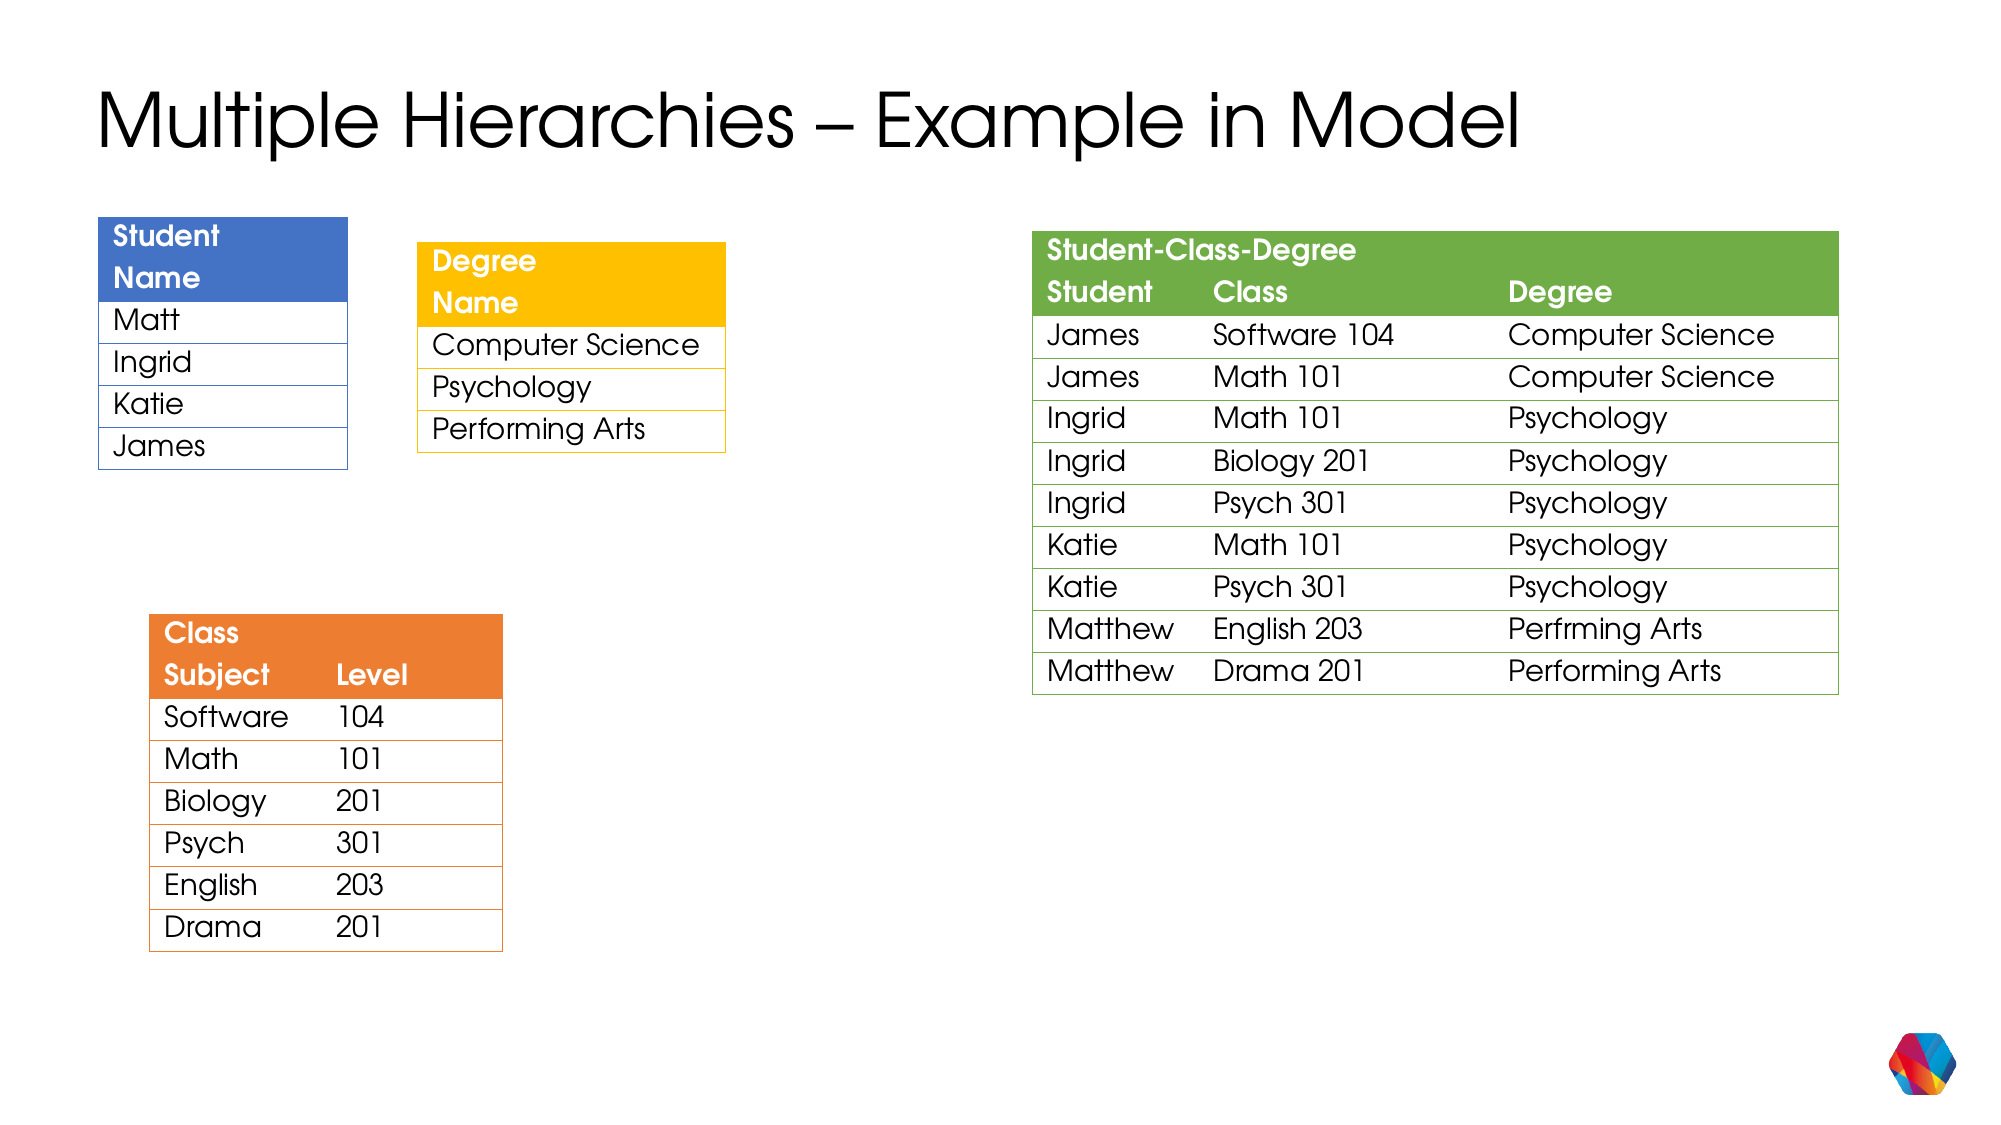

Multiple Hierarchies – Example in Model
| Student |
| --- |
| Name |
| Matt |
| Ingrid |
| Katie |
| James |
| Student-Class-Degree |  |  |
| --- | --- | --- |
| Student | Class | Degree |
| James | Software 104 | Computer Science |
| James | Math 101 | Computer Science |
| Ingrid | Math 101 | Psychology |
| Ingrid | Biology 201 | Psychology |
| Ingrid | Psych 301 | Psychology |
| Katie | Math 101 | Psychology |
| Katie | Psych 301 | Psychology |
| Matthew | English 203 | Perfrming Arts |
| Matthew | Drama 201 | Performing Arts |
| Degree |
| --- |
| Name |
| Computer Science |
| Psychology |
| Performing Arts |
| Class |  |
| --- | --- |
| Subject | Level |
| Software | 104 |
| Math | 101 |
| Biology | 201 |
| Psych | 301 |
| English | 203 |
| Drama | 201 |